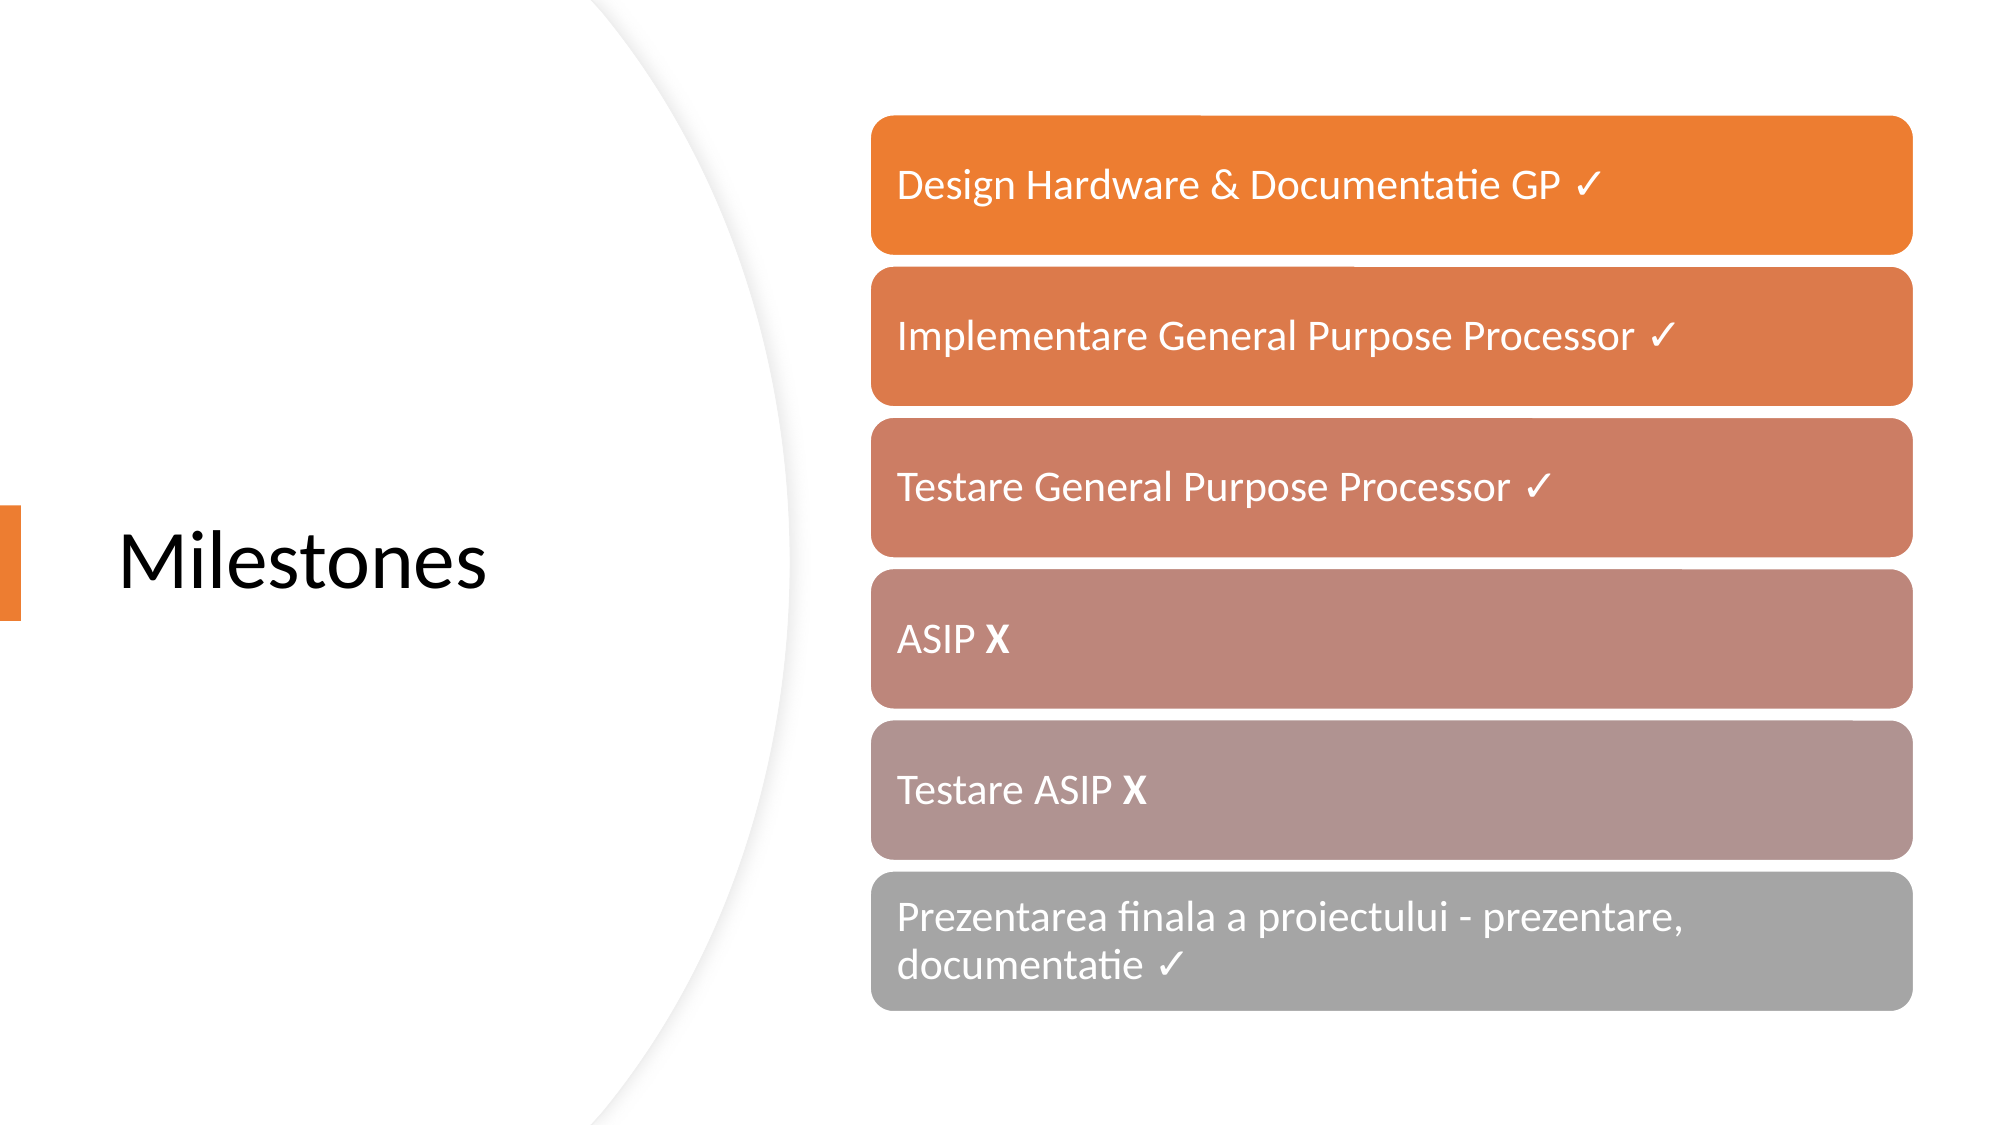

Design Hardware & Documentatie GP ✓
Implementare General Purpose Processor ✓
Testare General Purpose Processor ✓
ASIP X
Testare ASIP X
Prezentarea finala a proiectului - prezentare, documentatie ✓
# Milestones